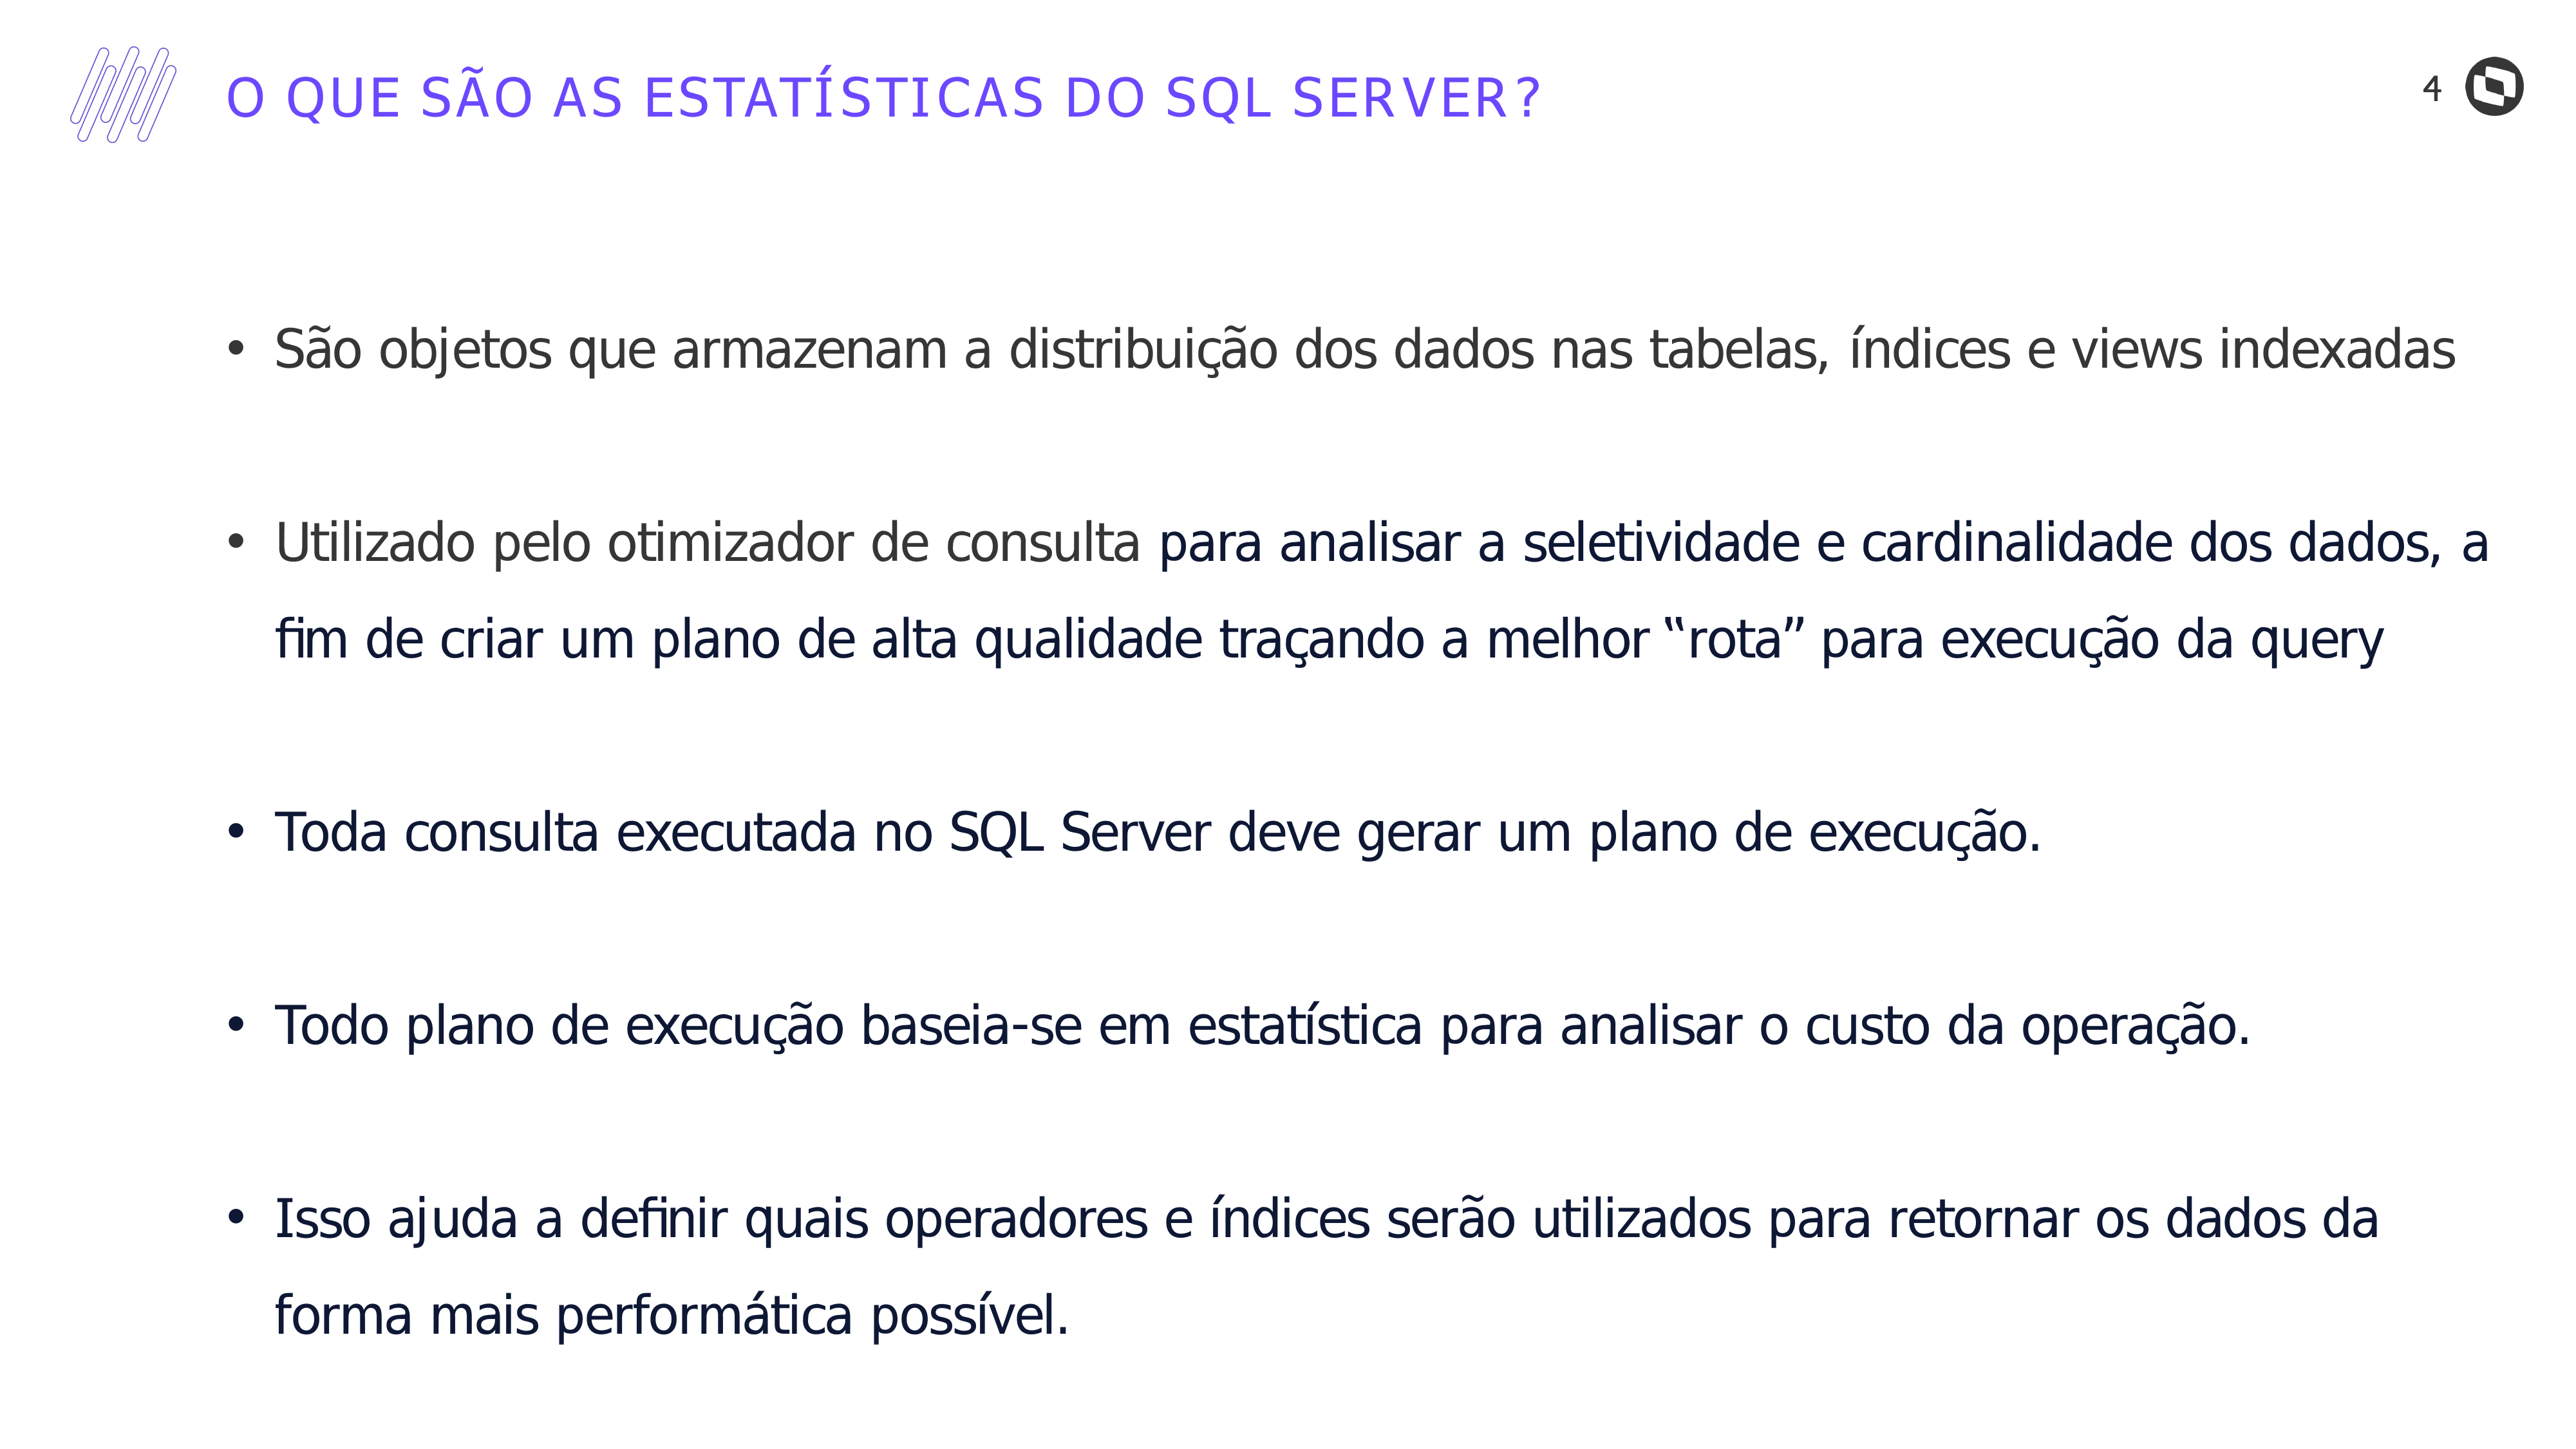

4
O QUE SÃO AS ESTATÍSTICAS DO SQL SERVER?
São objetos que armazenam a distribuição dos dados nas tabelas, índices e views indexadas

Utilizado pelo otimizador de consulta para analisar a seletividade e cardinalidade dos dados, a fim de criar um plano de alta qualidade traçando a melhor “rota” para execução da query

Toda consulta executada no SQL Server deve gerar um plano de execução.

Todo plano de execução baseia-se em estatística para analisar o custo da operação.

Isso ajuda a definir quais operadores e índices serão utilizados para retornar os dados da forma mais performática possível.